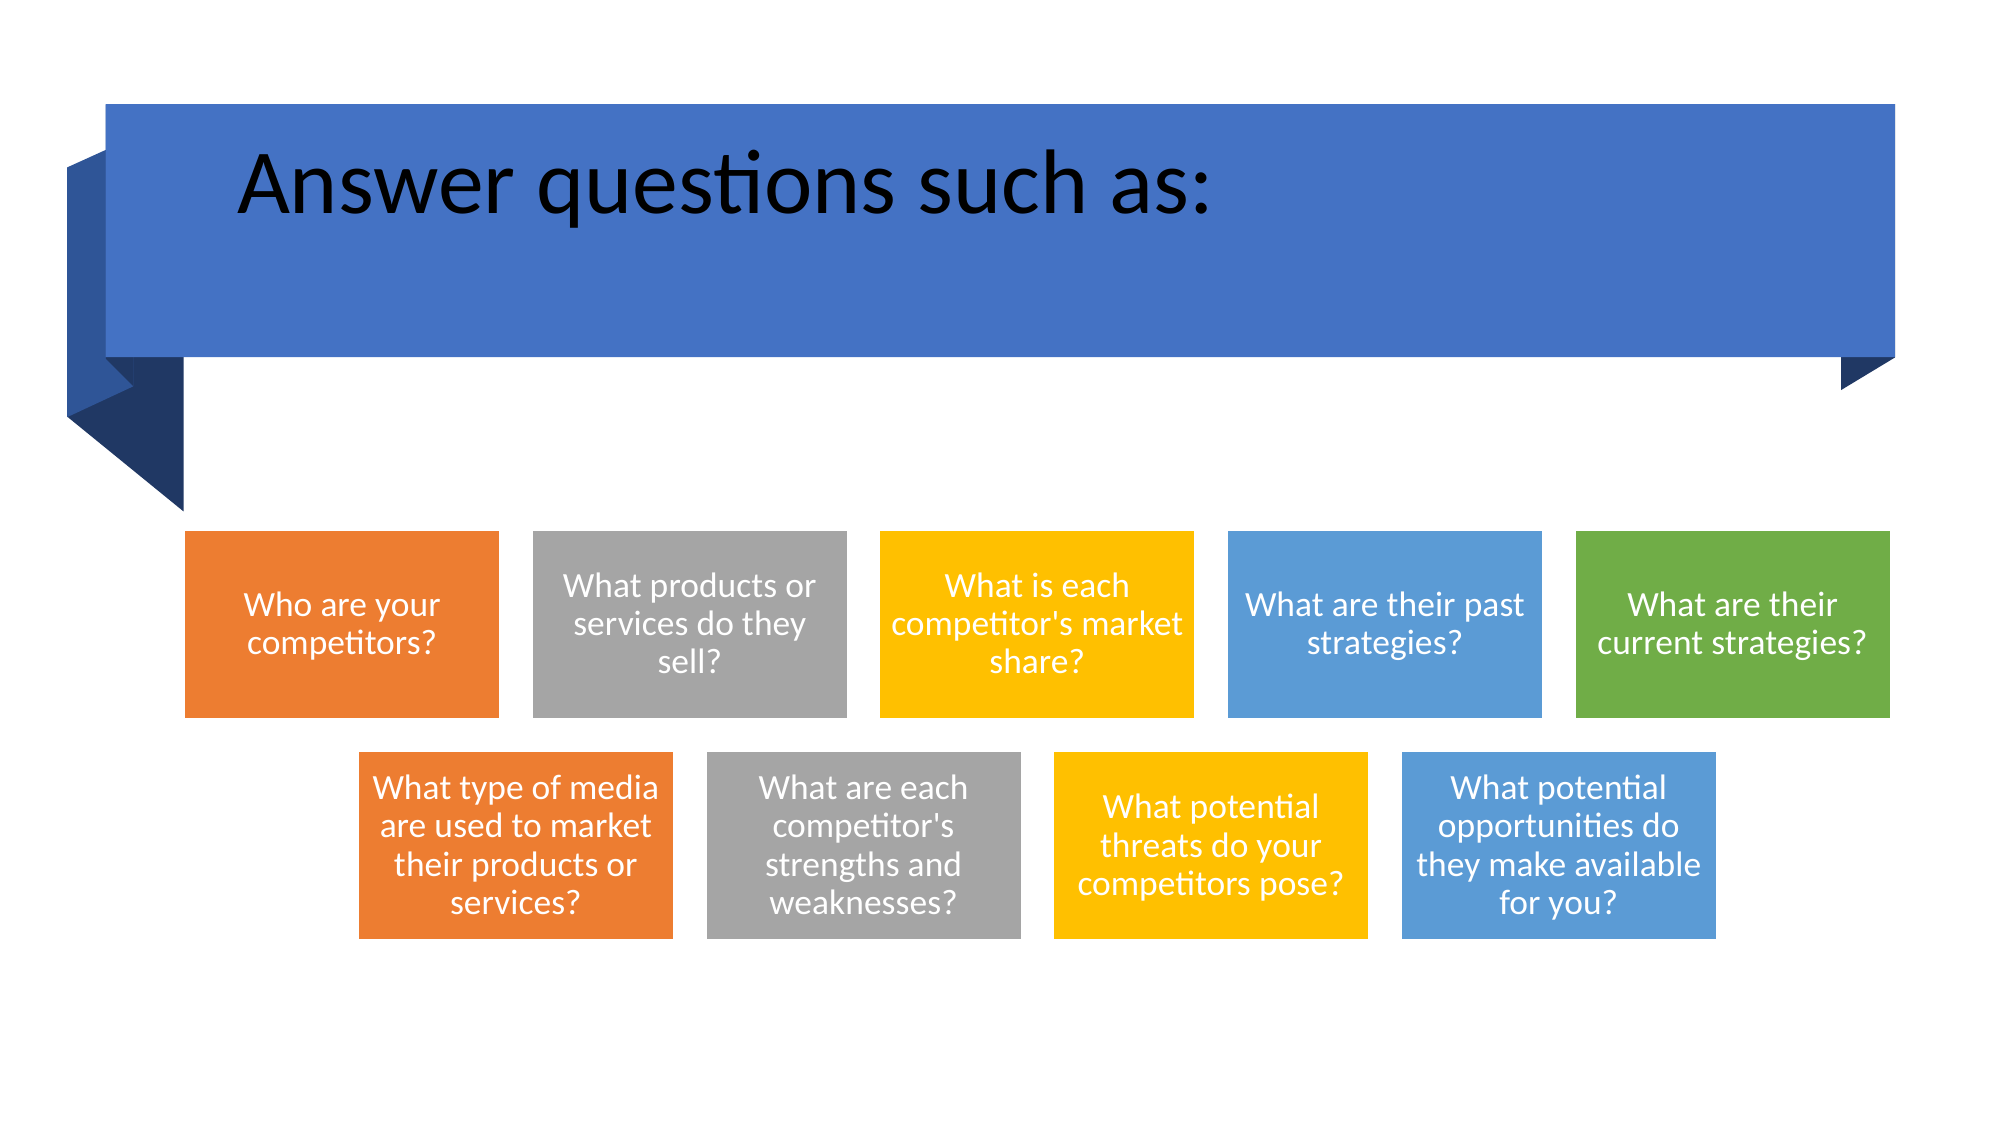

# Answer questions such as:
Who are your competitors?
What products or services do they sell?
What is each competitor's market share?
What are their past strategies?
What are their current strategies?
What type of media are used to market their products or services?
What are each competitor's strengths and weaknesses?
What potential threats do your competitors pose?
What potential opportunities do they make available for you?